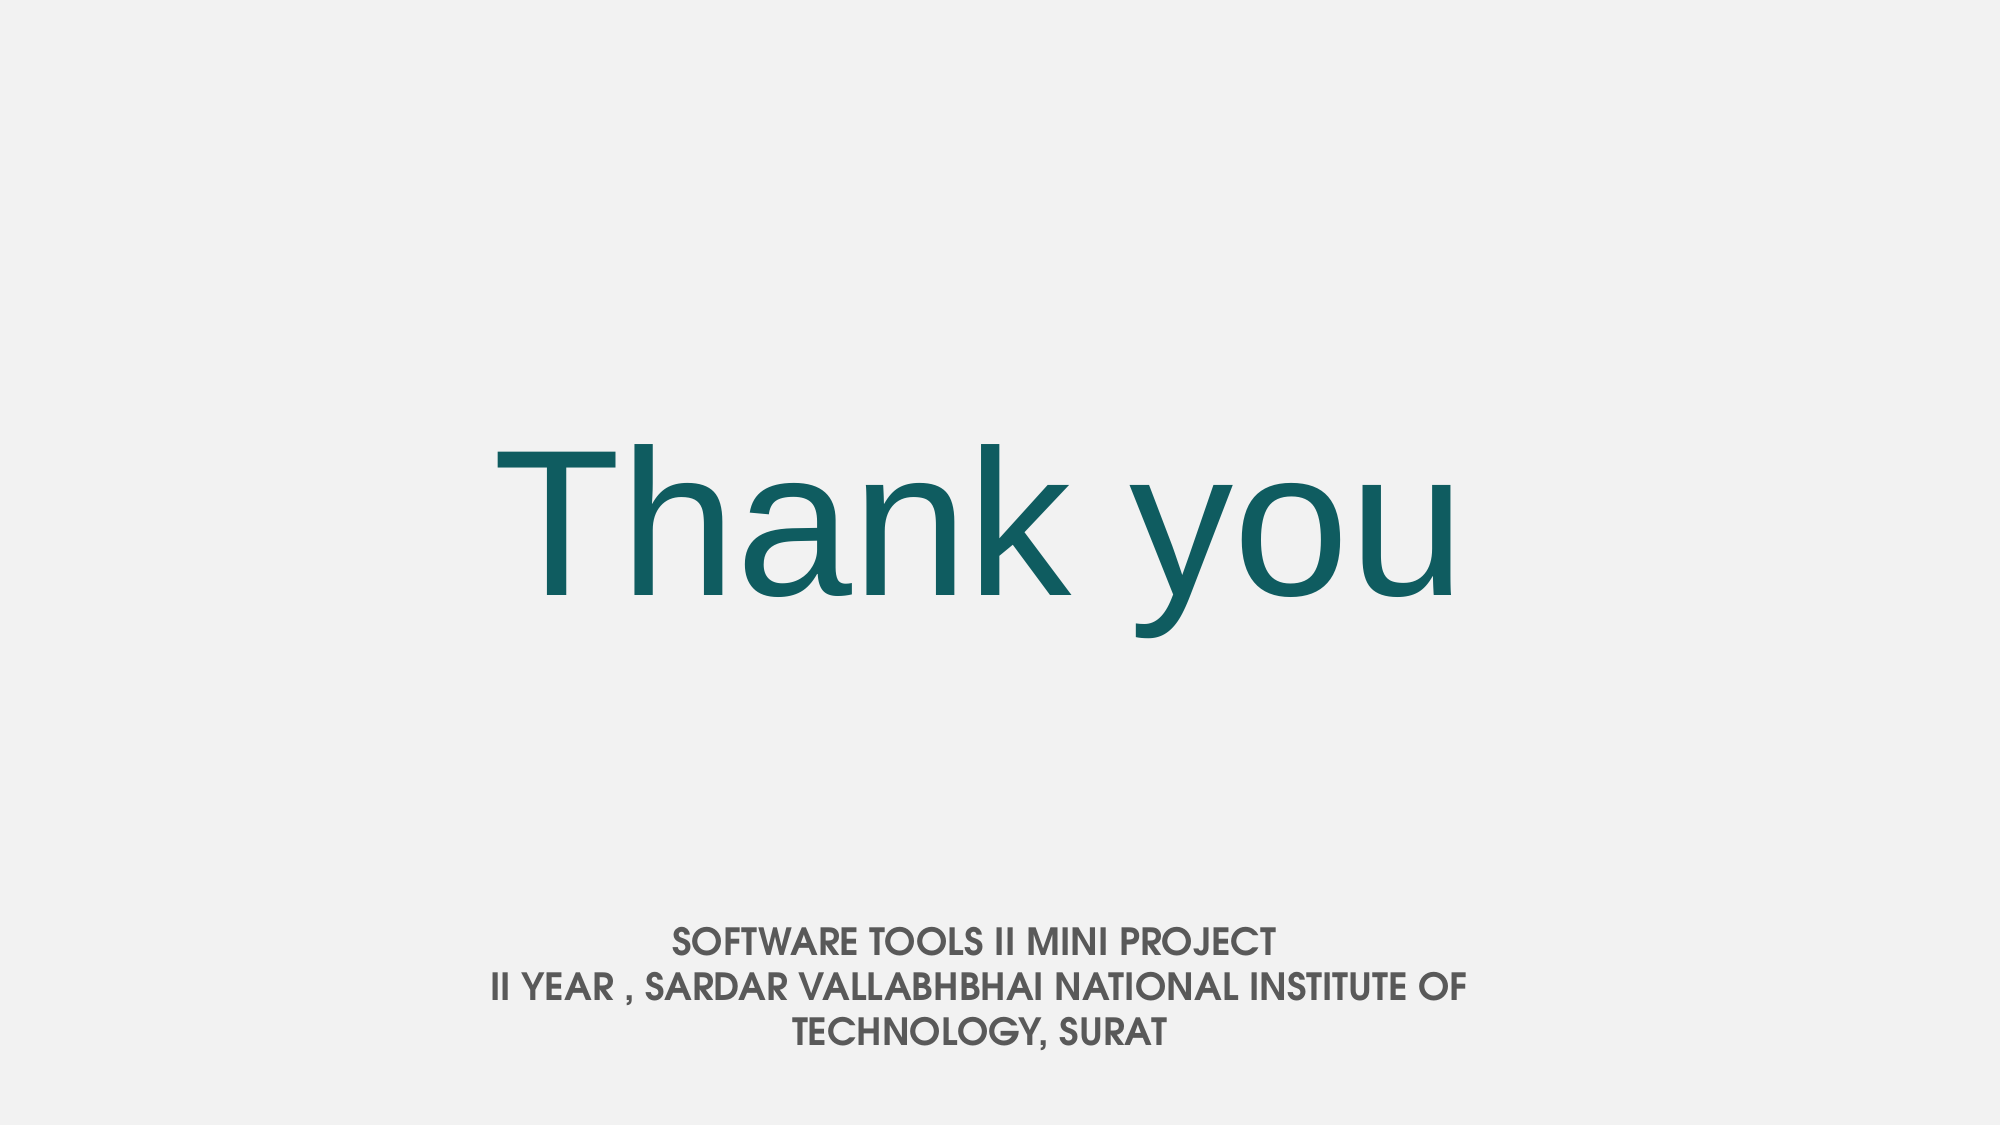

Thank you
SOFTWARE TOOLS II MINI PROJECT
II YEAR , SARDAR VALLABHBHAI NATIONAL INSTITUTE OF TECHNOLOGY, SURAT